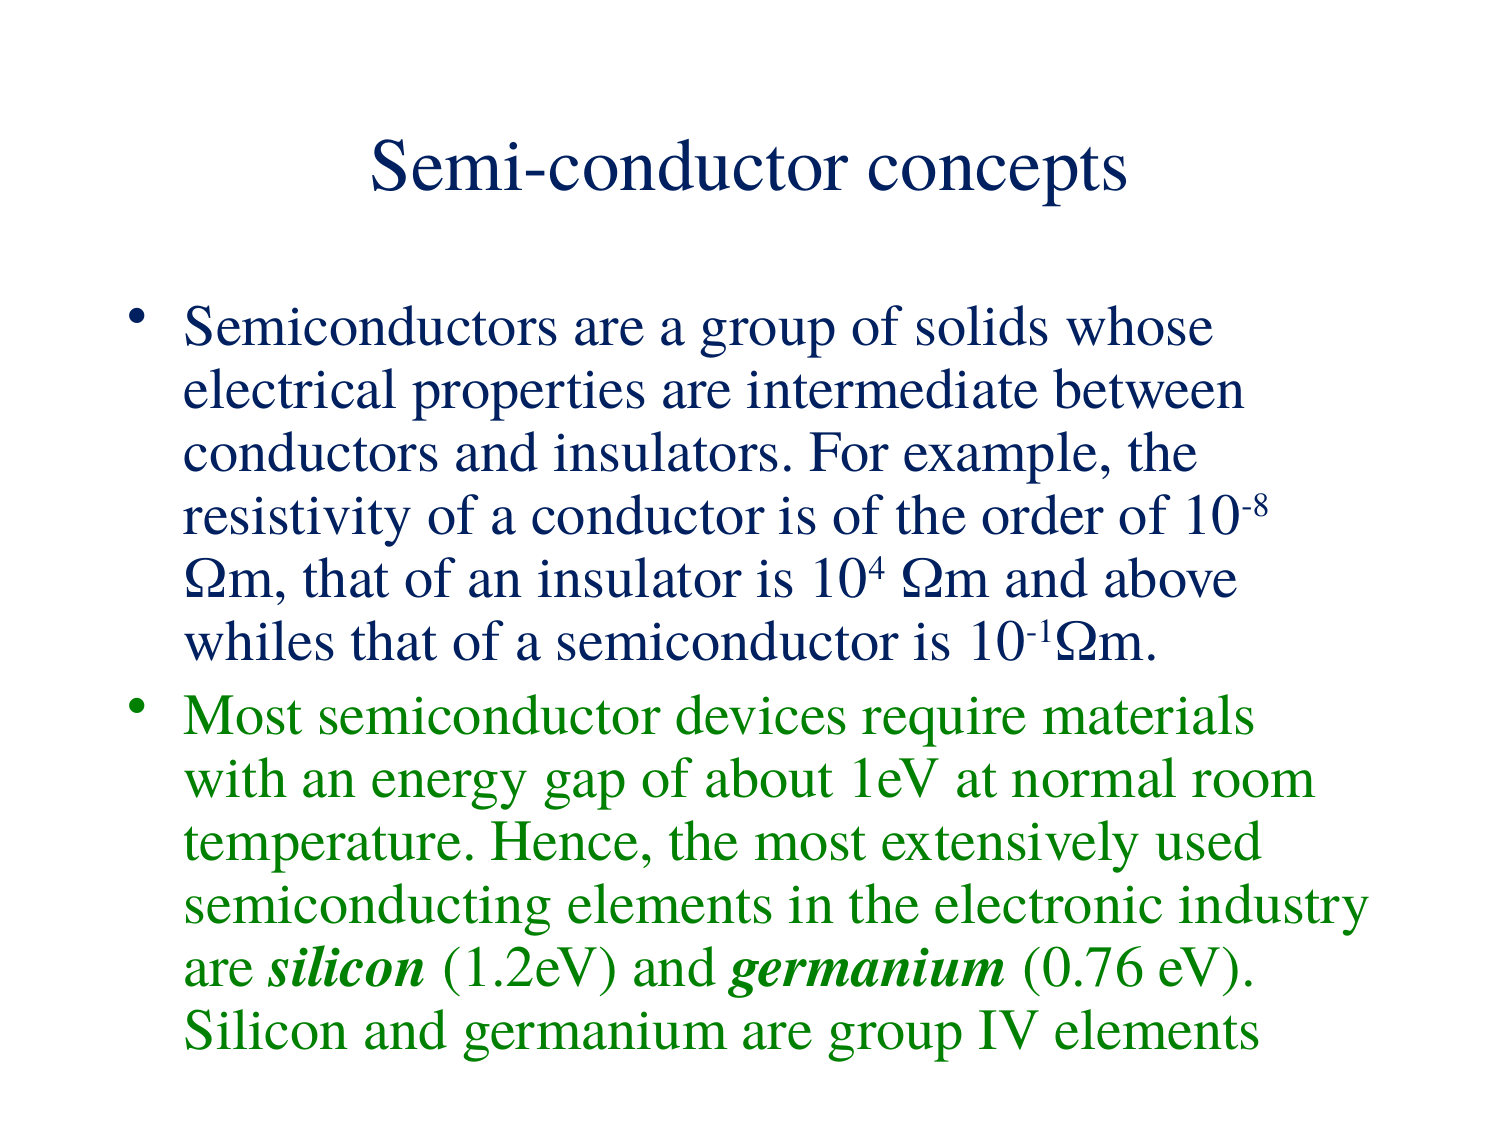

# Semi-conductor concepts
Semiconductors are a group of solids whose electrical properties are intermediate between conductors and insulators. For example, the resistivity of a conductor is of the order of 10-8 Ωm, that of an insulator is 104 Ωm and above whiles that of a semiconductor is 10-1Ωm.
Most semiconductor devices require materials with an energy gap of about 1eV at normal room temperature. Hence, the most extensively used semiconducting elements in the electronic industry are silicon (1.2eV) and germanium (0.76 eV). Silicon and germanium are group IV elements